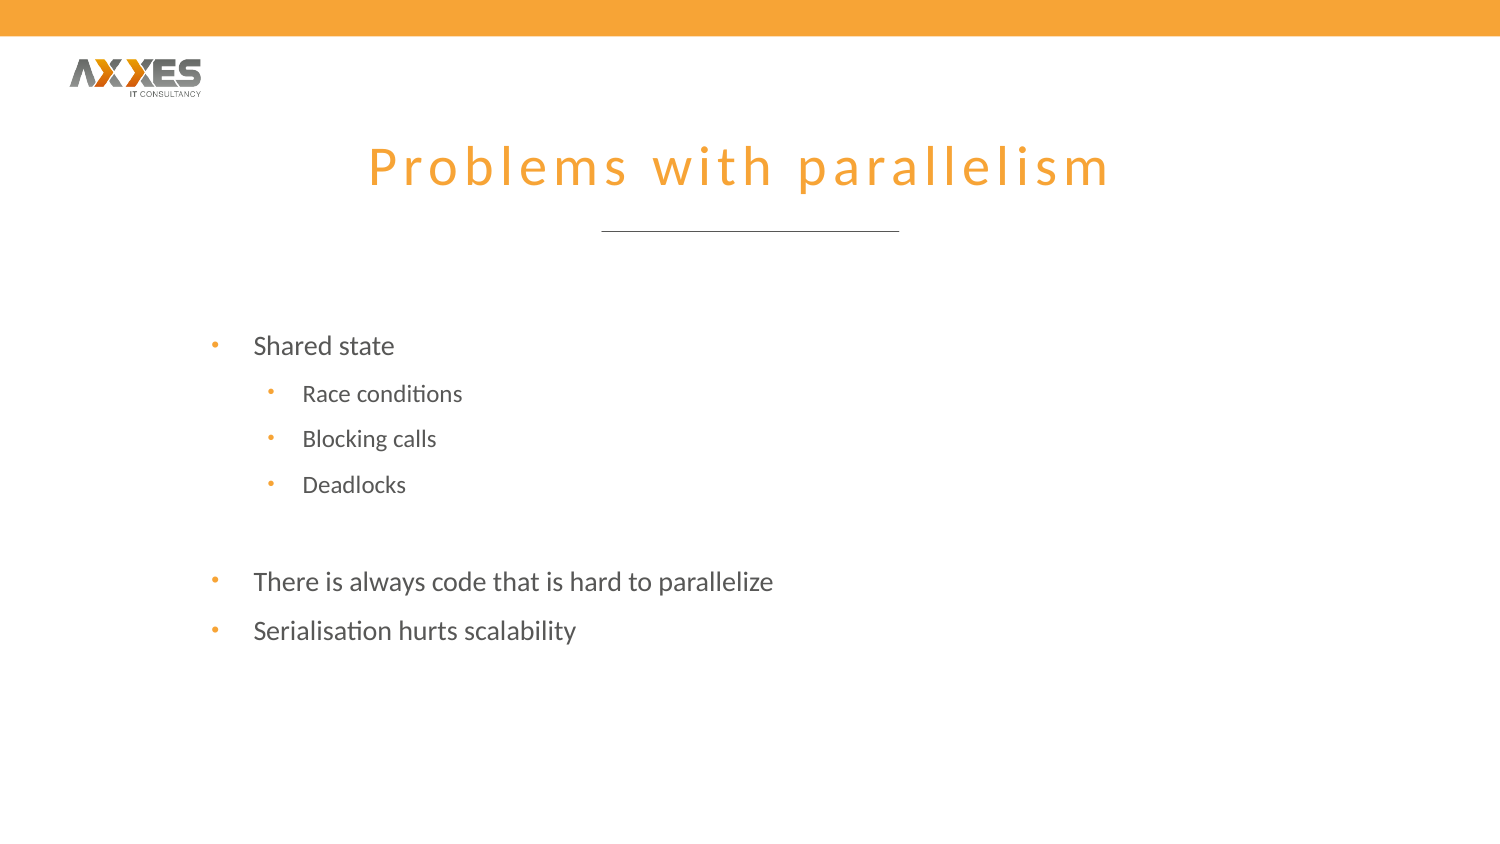

# Problems with parallelism
Shared state
Race conditions
Blocking calls
Deadlocks

There is always code that is hard to parallelize
Serialisation hurts scalability